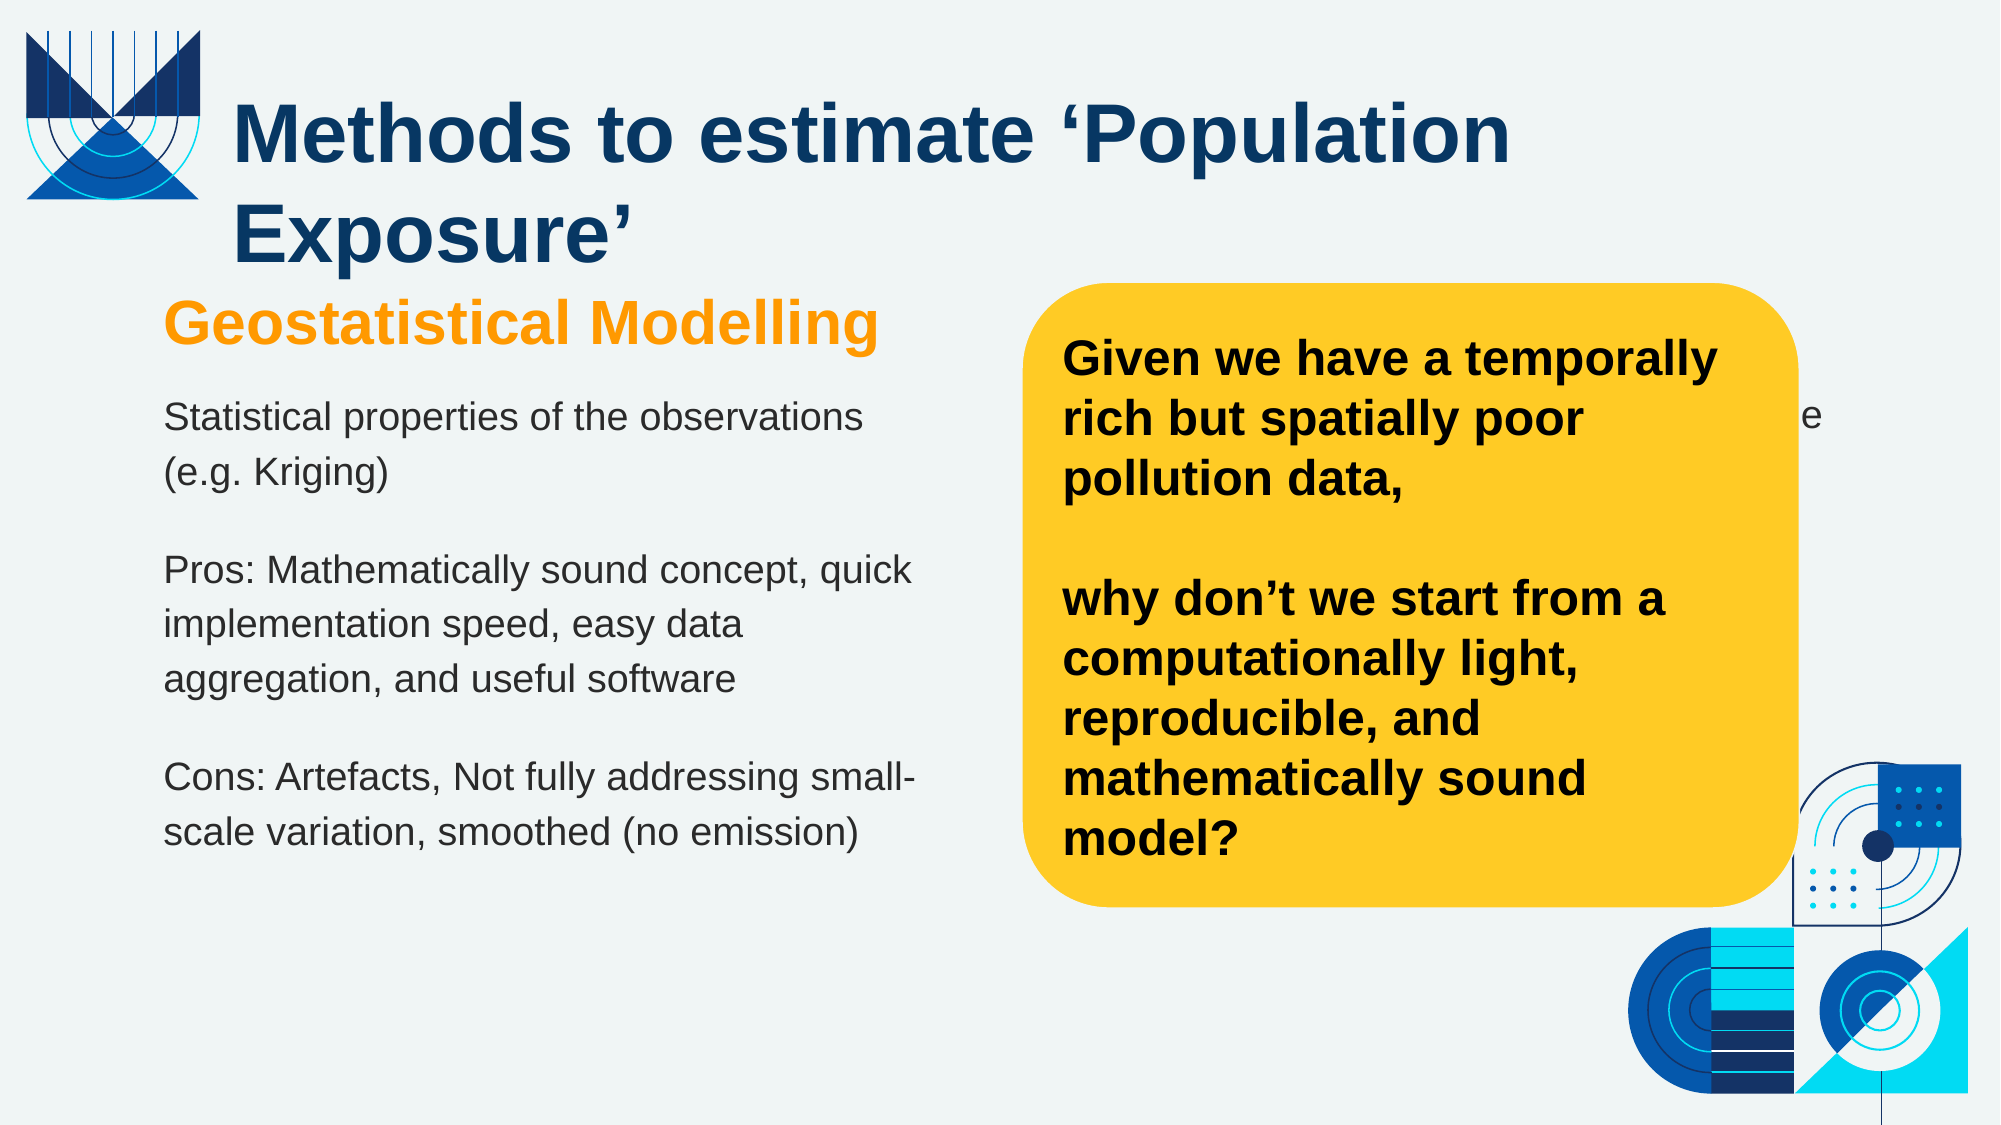

Methods to estimate ‘Population Exposure’
# Geostatistical Modelling
Atmospheric Modelling
Given we have a temporally rich but spatially poor pollution data,

why don’t we start from a computationally light, reproducible, and mathematically sound model?
Mathematical assumptions to measure the impact of emission of atmosphere (e.g. CALPUFF)
Pros: Consider Meteorological Impact
Cons: Long execution, Requires lots of computational power and learning curve, Aggregated Measure, Multiple software
Statistical properties of the observations (e.g. Kriging)
Pros: Mathematically sound concept, quick implementation speed, easy data aggregation, and useful software
Cons: Artefacts, Not fully addressing small-scale variation, smoothed (no emission)